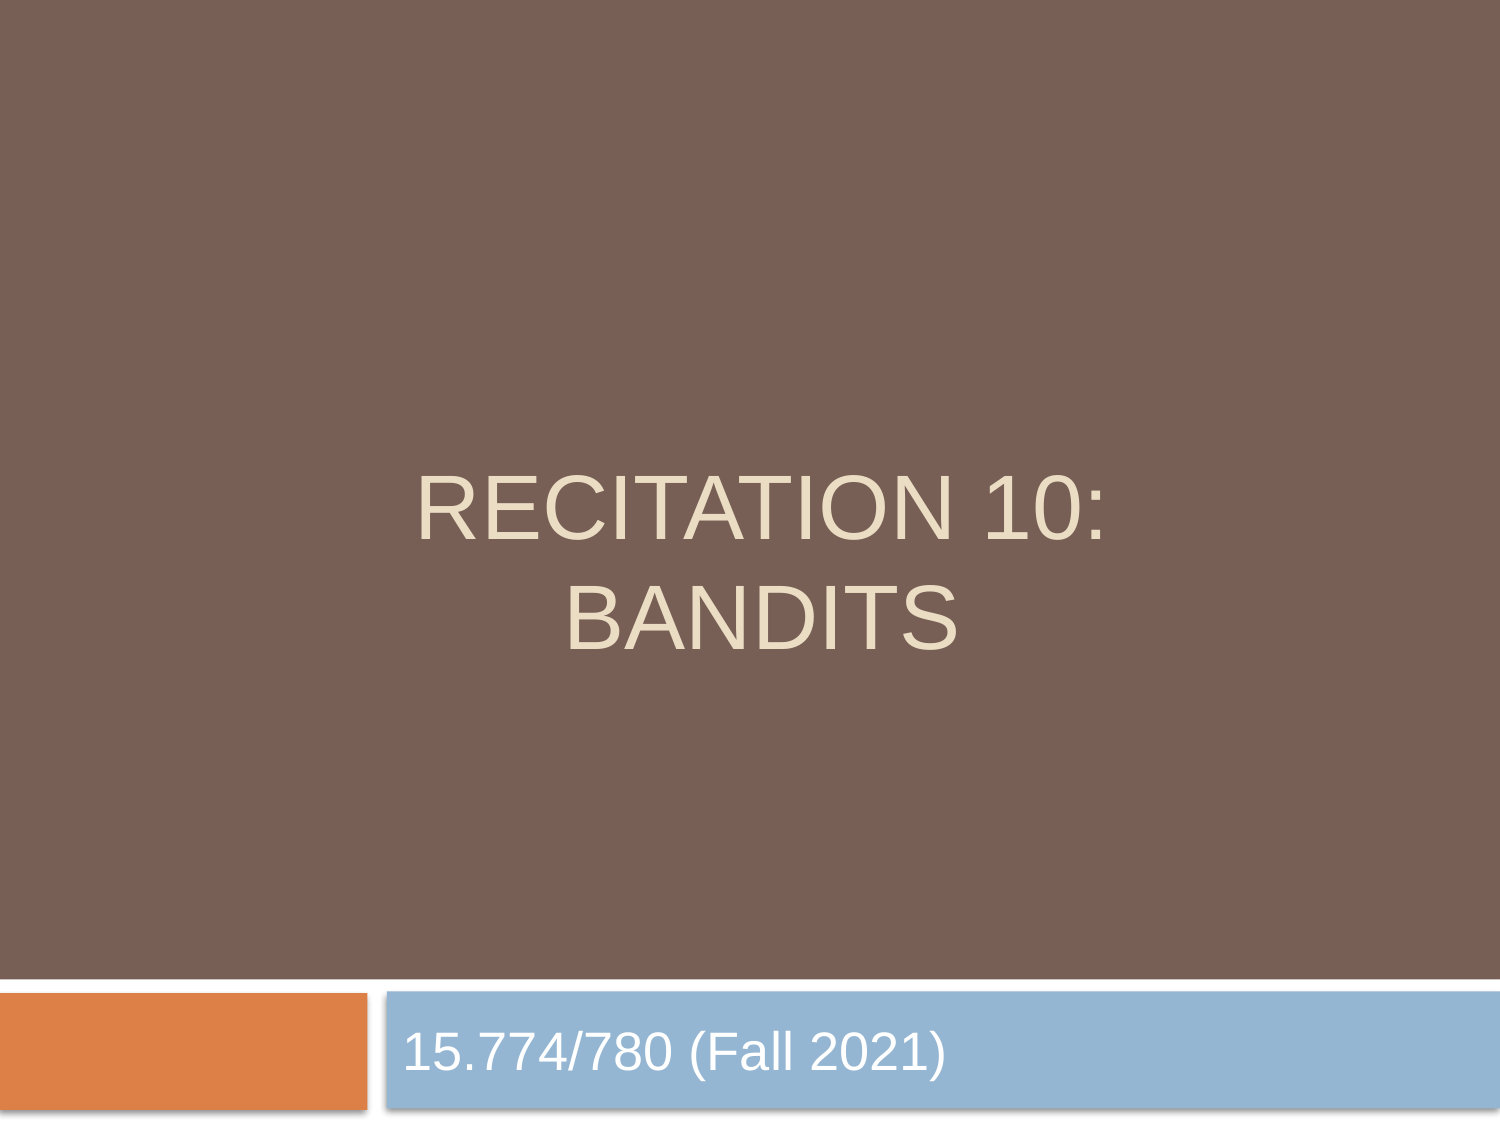

# RECITATION 10: bandits

15.774/780 (Fall 2021)